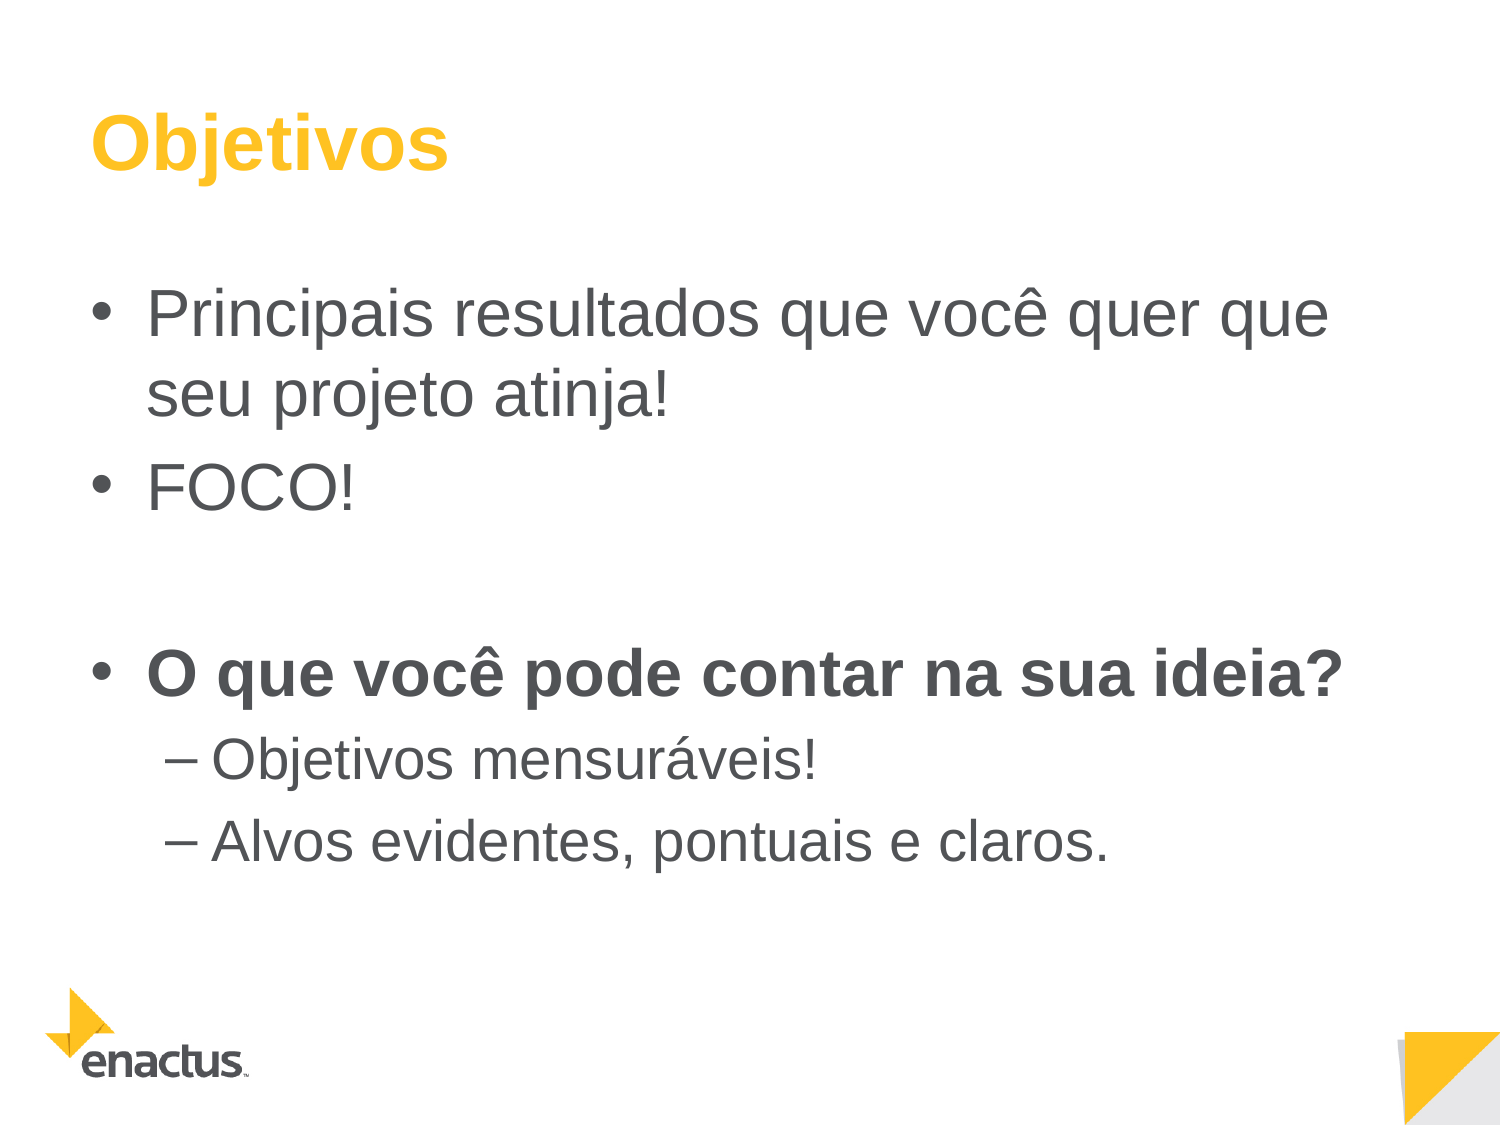

# Objetivos
Principais resultados que você quer que seu projeto atinja!
FOCO!

O que você pode contar na sua ideia?
Objetivos mensuráveis!
Alvos evidentes, pontuais e claros.